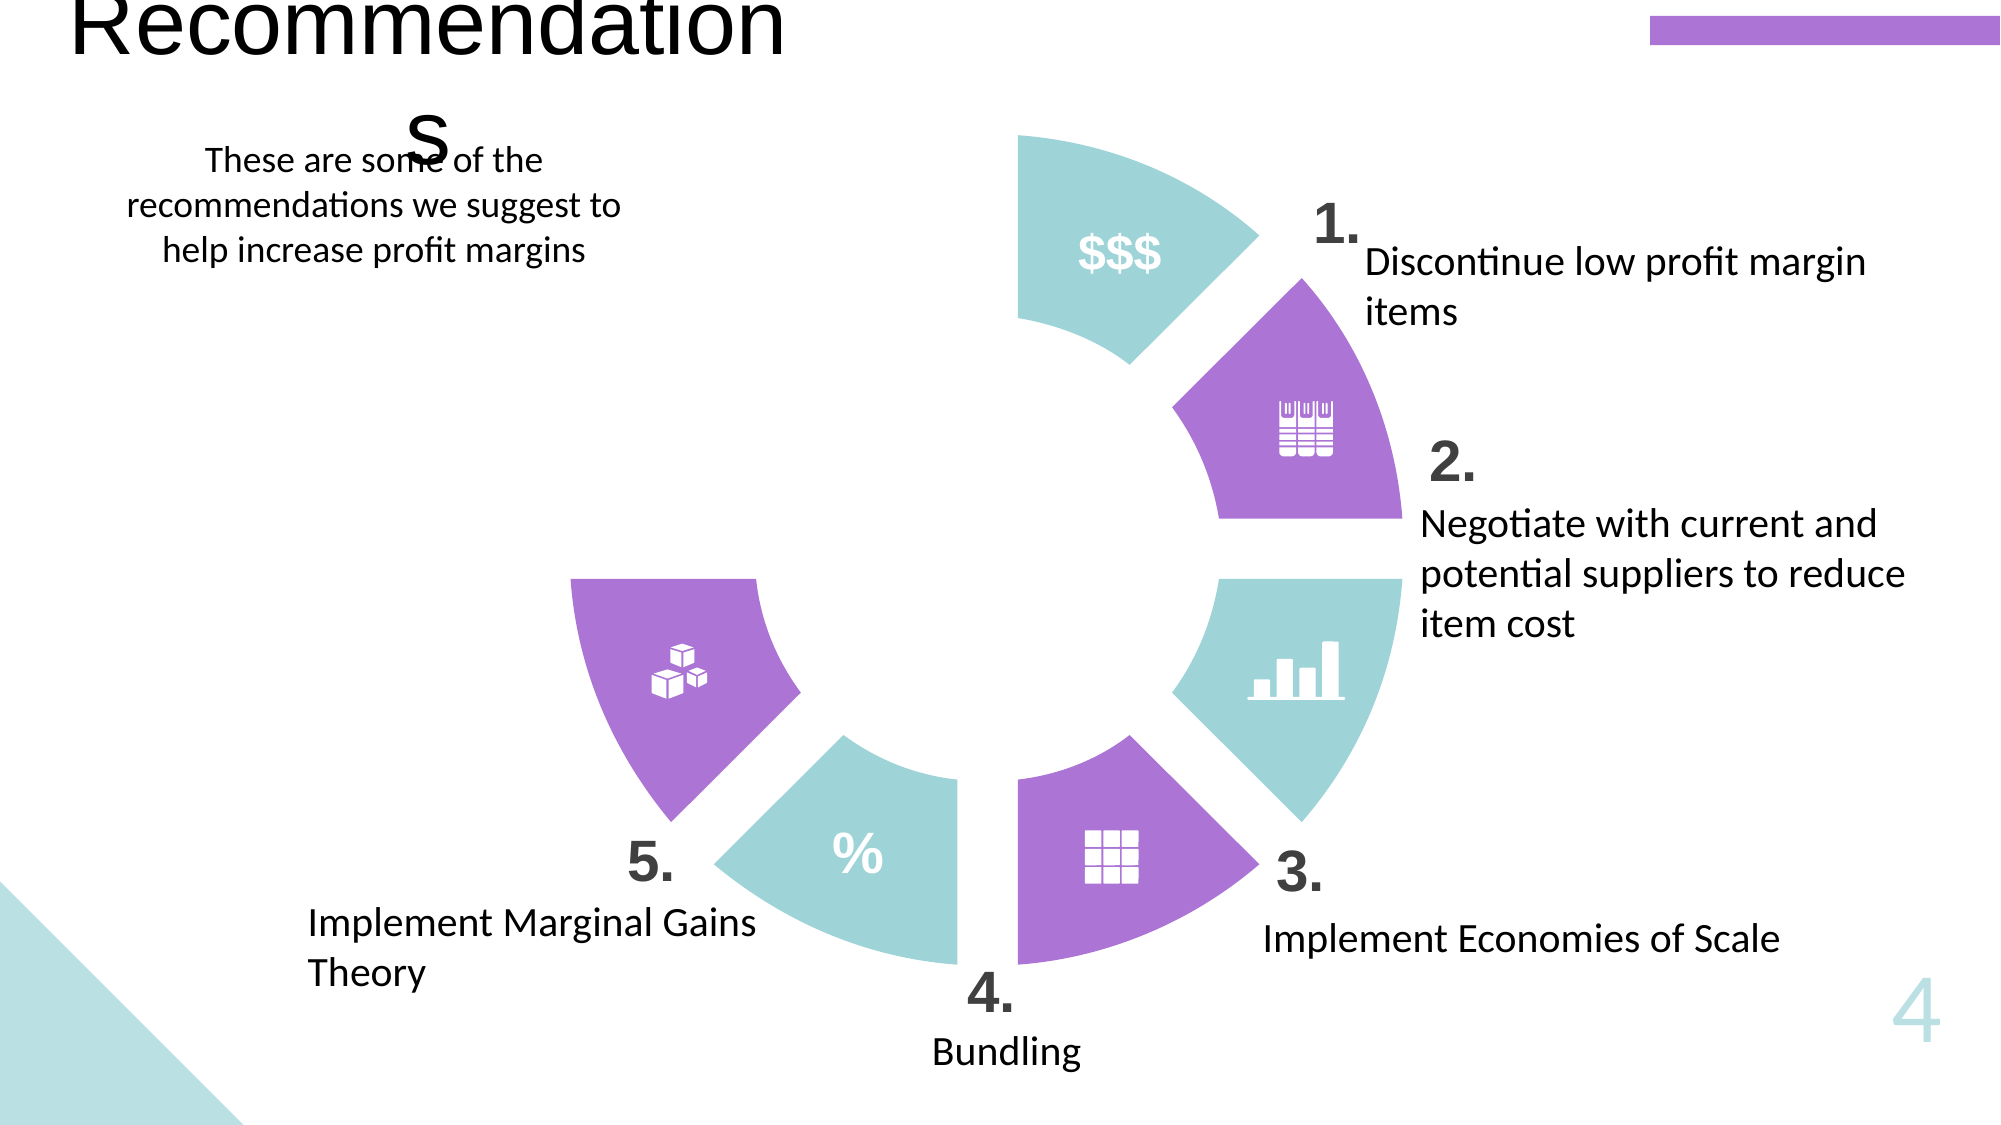

Recommendations

These are some of the recommendations we suggest to help increase profit margins

1.
$$$
Discontinue low profit margin items

2.
Negotiate with current and potential suppliers to reduce item cost

%
5.
3.

Implement Marginal Gains Theory
Implement Economies of Scale
4
4.
Bundling